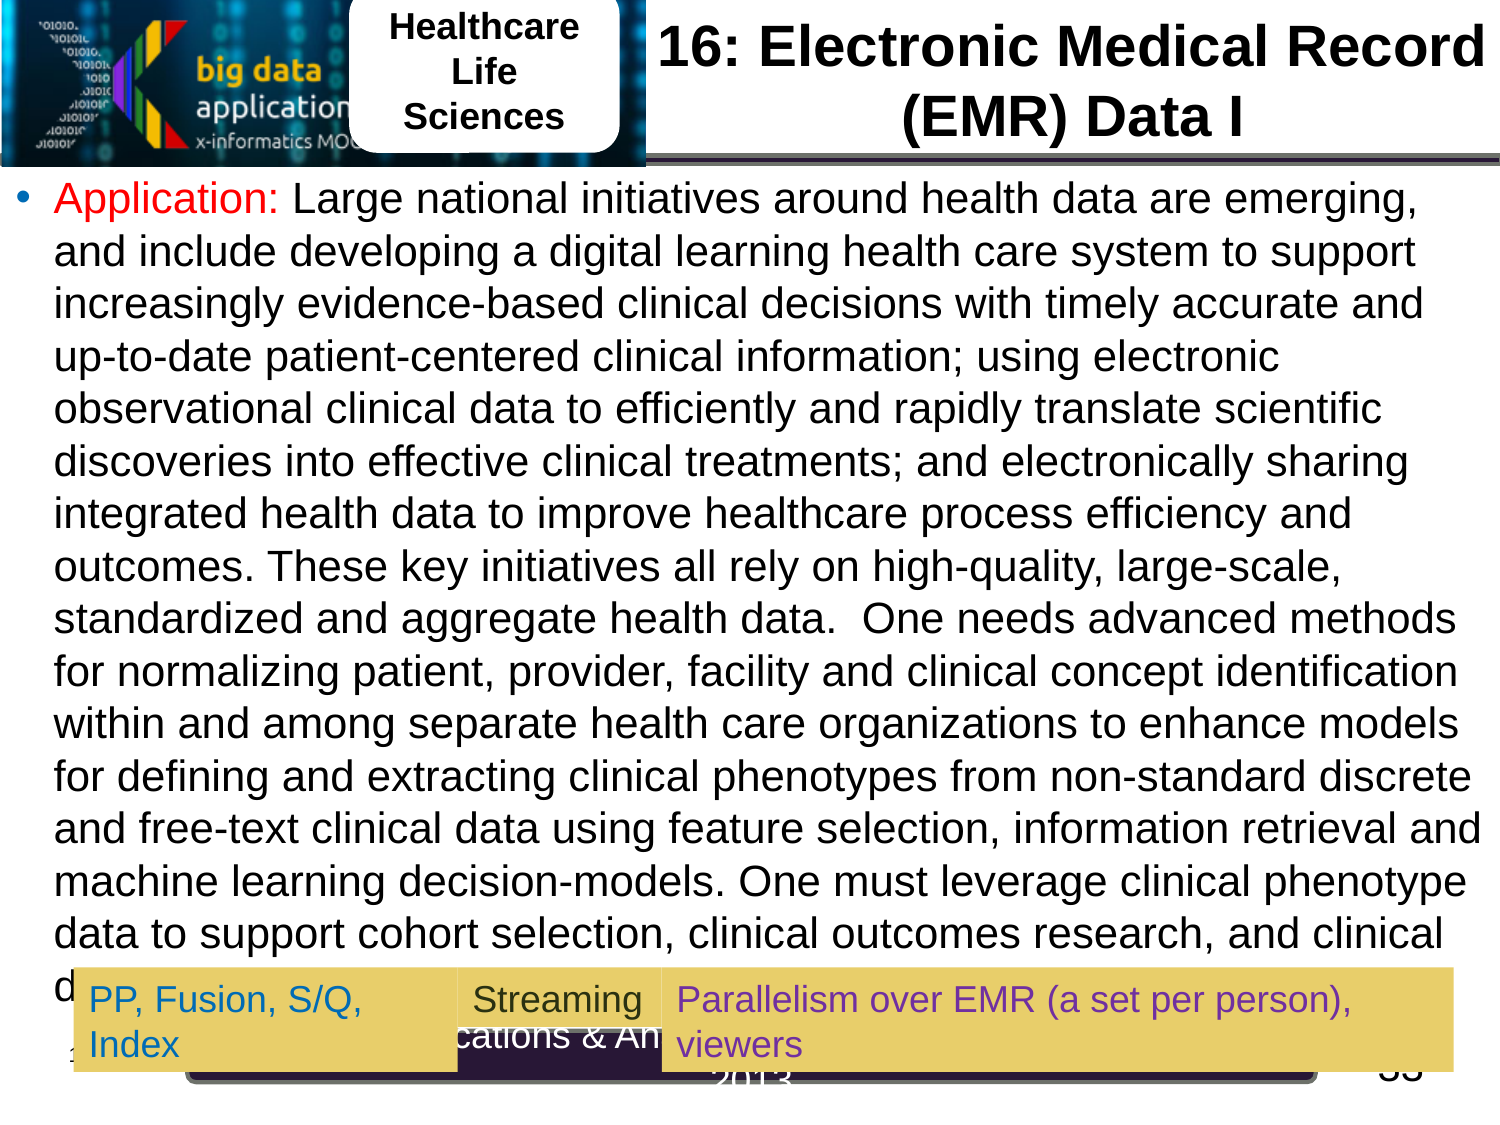

Healthcare
Life Sciences
# 16: Electronic Medical Record (EMR) Data I
Application: Large national initiatives around health data are emerging, and include developing a digital learning health care system to support increasingly evidence-based clinical decisions with timely accurate and up-to-date patient-centered clinical information; using electronic observational clinical data to efficiently and rapidly translate scientific discoveries into effective clinical treatments; and electronically sharing integrated health data to improve healthcare process efficiency and outcomes. These key initiatives all rely on high-quality, large-scale, standardized and aggregate health data.  One needs advanced methods for normalizing patient, provider, facility and clinical concept identification within and among separate health care organizations to enhance models for defining and extracting clinical phenotypes from non-standard discrete and free-text clinical data using feature selection, information retrieval and machine learning decision-models. One must leverage clinical phenotype data to support cohort selection, clinical outcomes research, and clinical decision support.
PP, Fusion, S/Q, Index
Streaming
Parallelism over EMR (a set per person), viewers
33